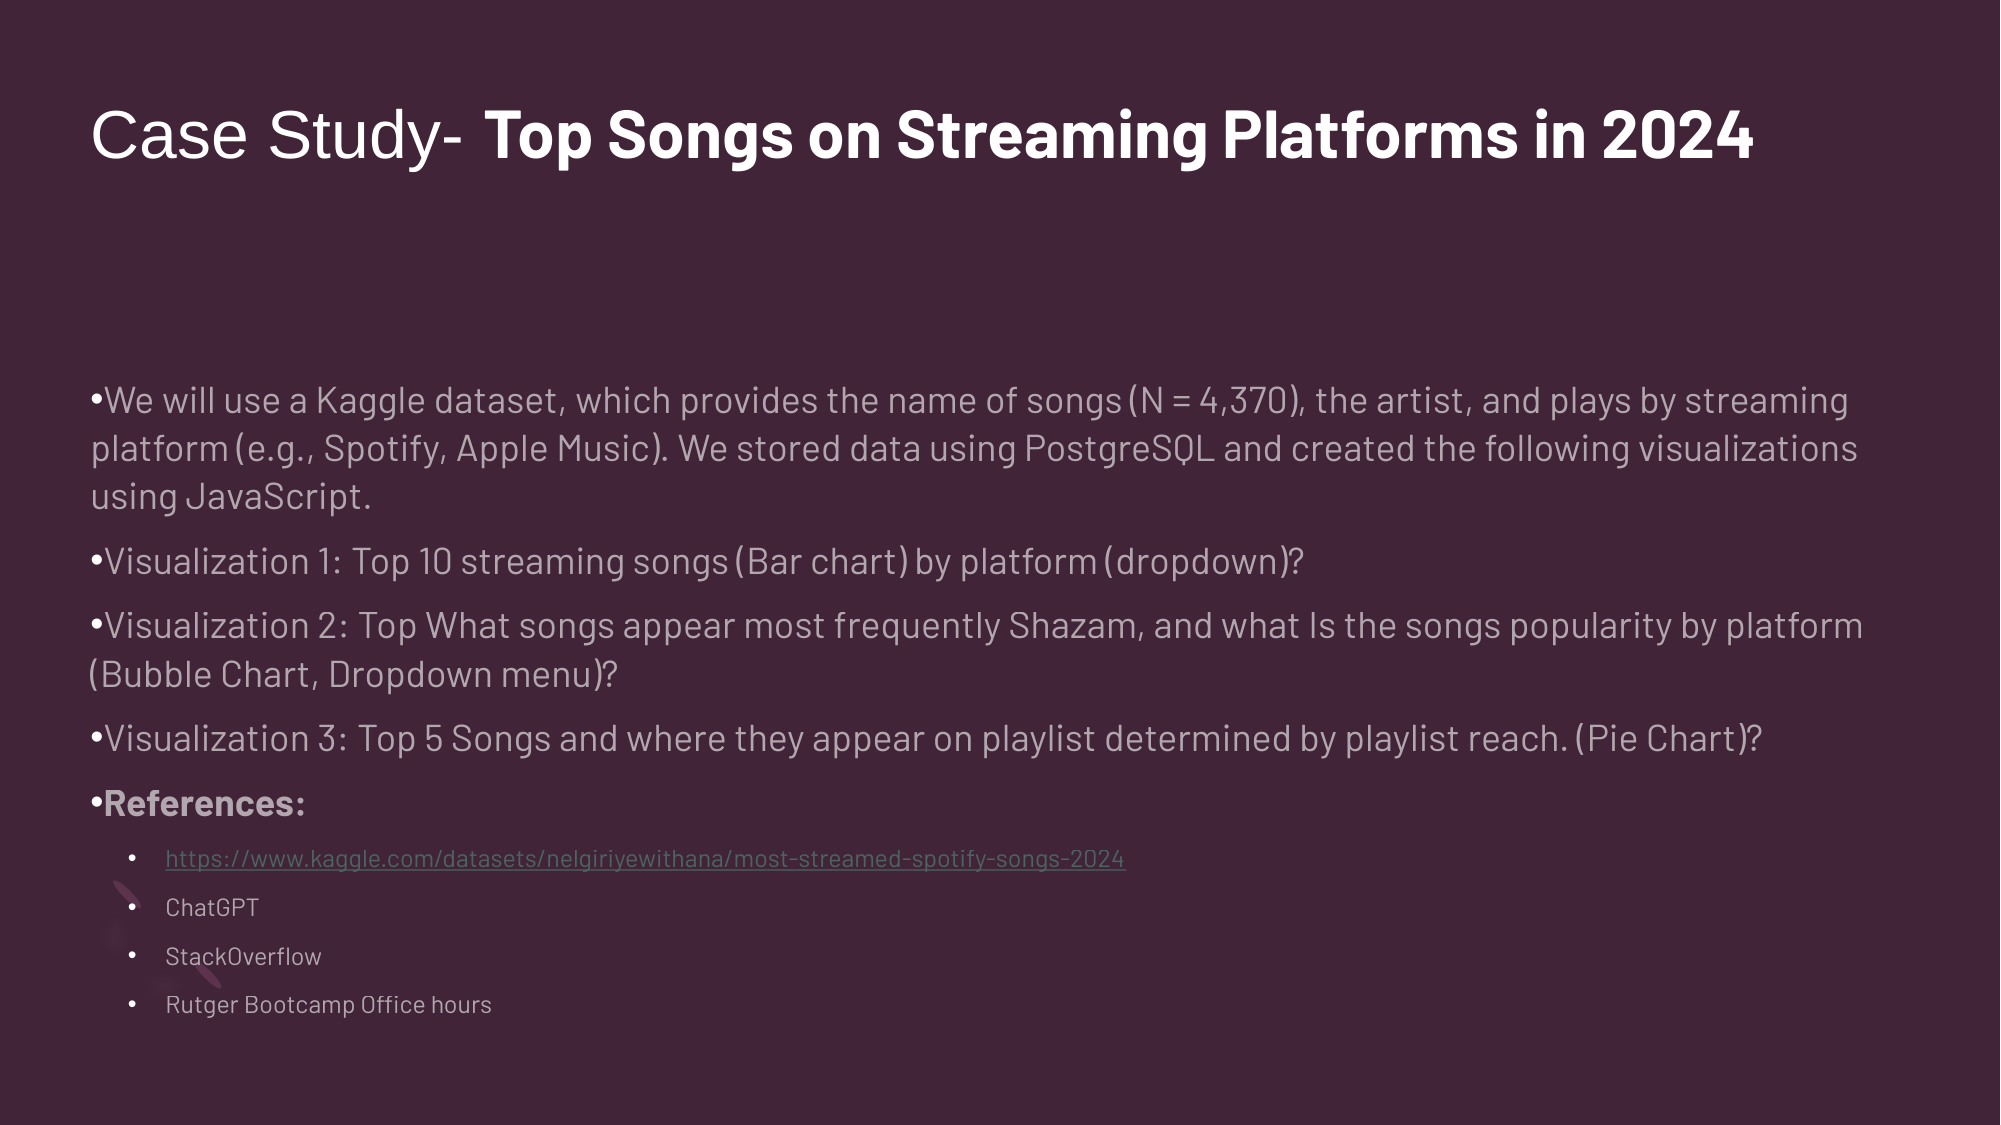

# Case Study- Top Songs on Streaming Platforms in 2024
We will use a Kaggle dataset, which provides the name of songs (N = 4,370), the artist, and plays by streaming platform (e.g., Spotify, Apple Music). We stored data using PostgreSQL and created the following visualizations using JavaScript.
Visualization 1: Top 10 streaming songs (Bar chart) by platform (dropdown)?
Visualization 2: Top What songs appear most frequently Shazam, and what Is the songs popularity by platform (Bubble Chart, Dropdown menu)?
Visualization 3: Top 5 Songs and where they appear on playlist determined by playlist reach. (Pie Chart)?
References:
https://www.kaggle.com/datasets/nelgiriyewithana/most-streamed-spotify-songs-2024
ChatGPT
StackOverflow
Rutger Bootcamp Office hours